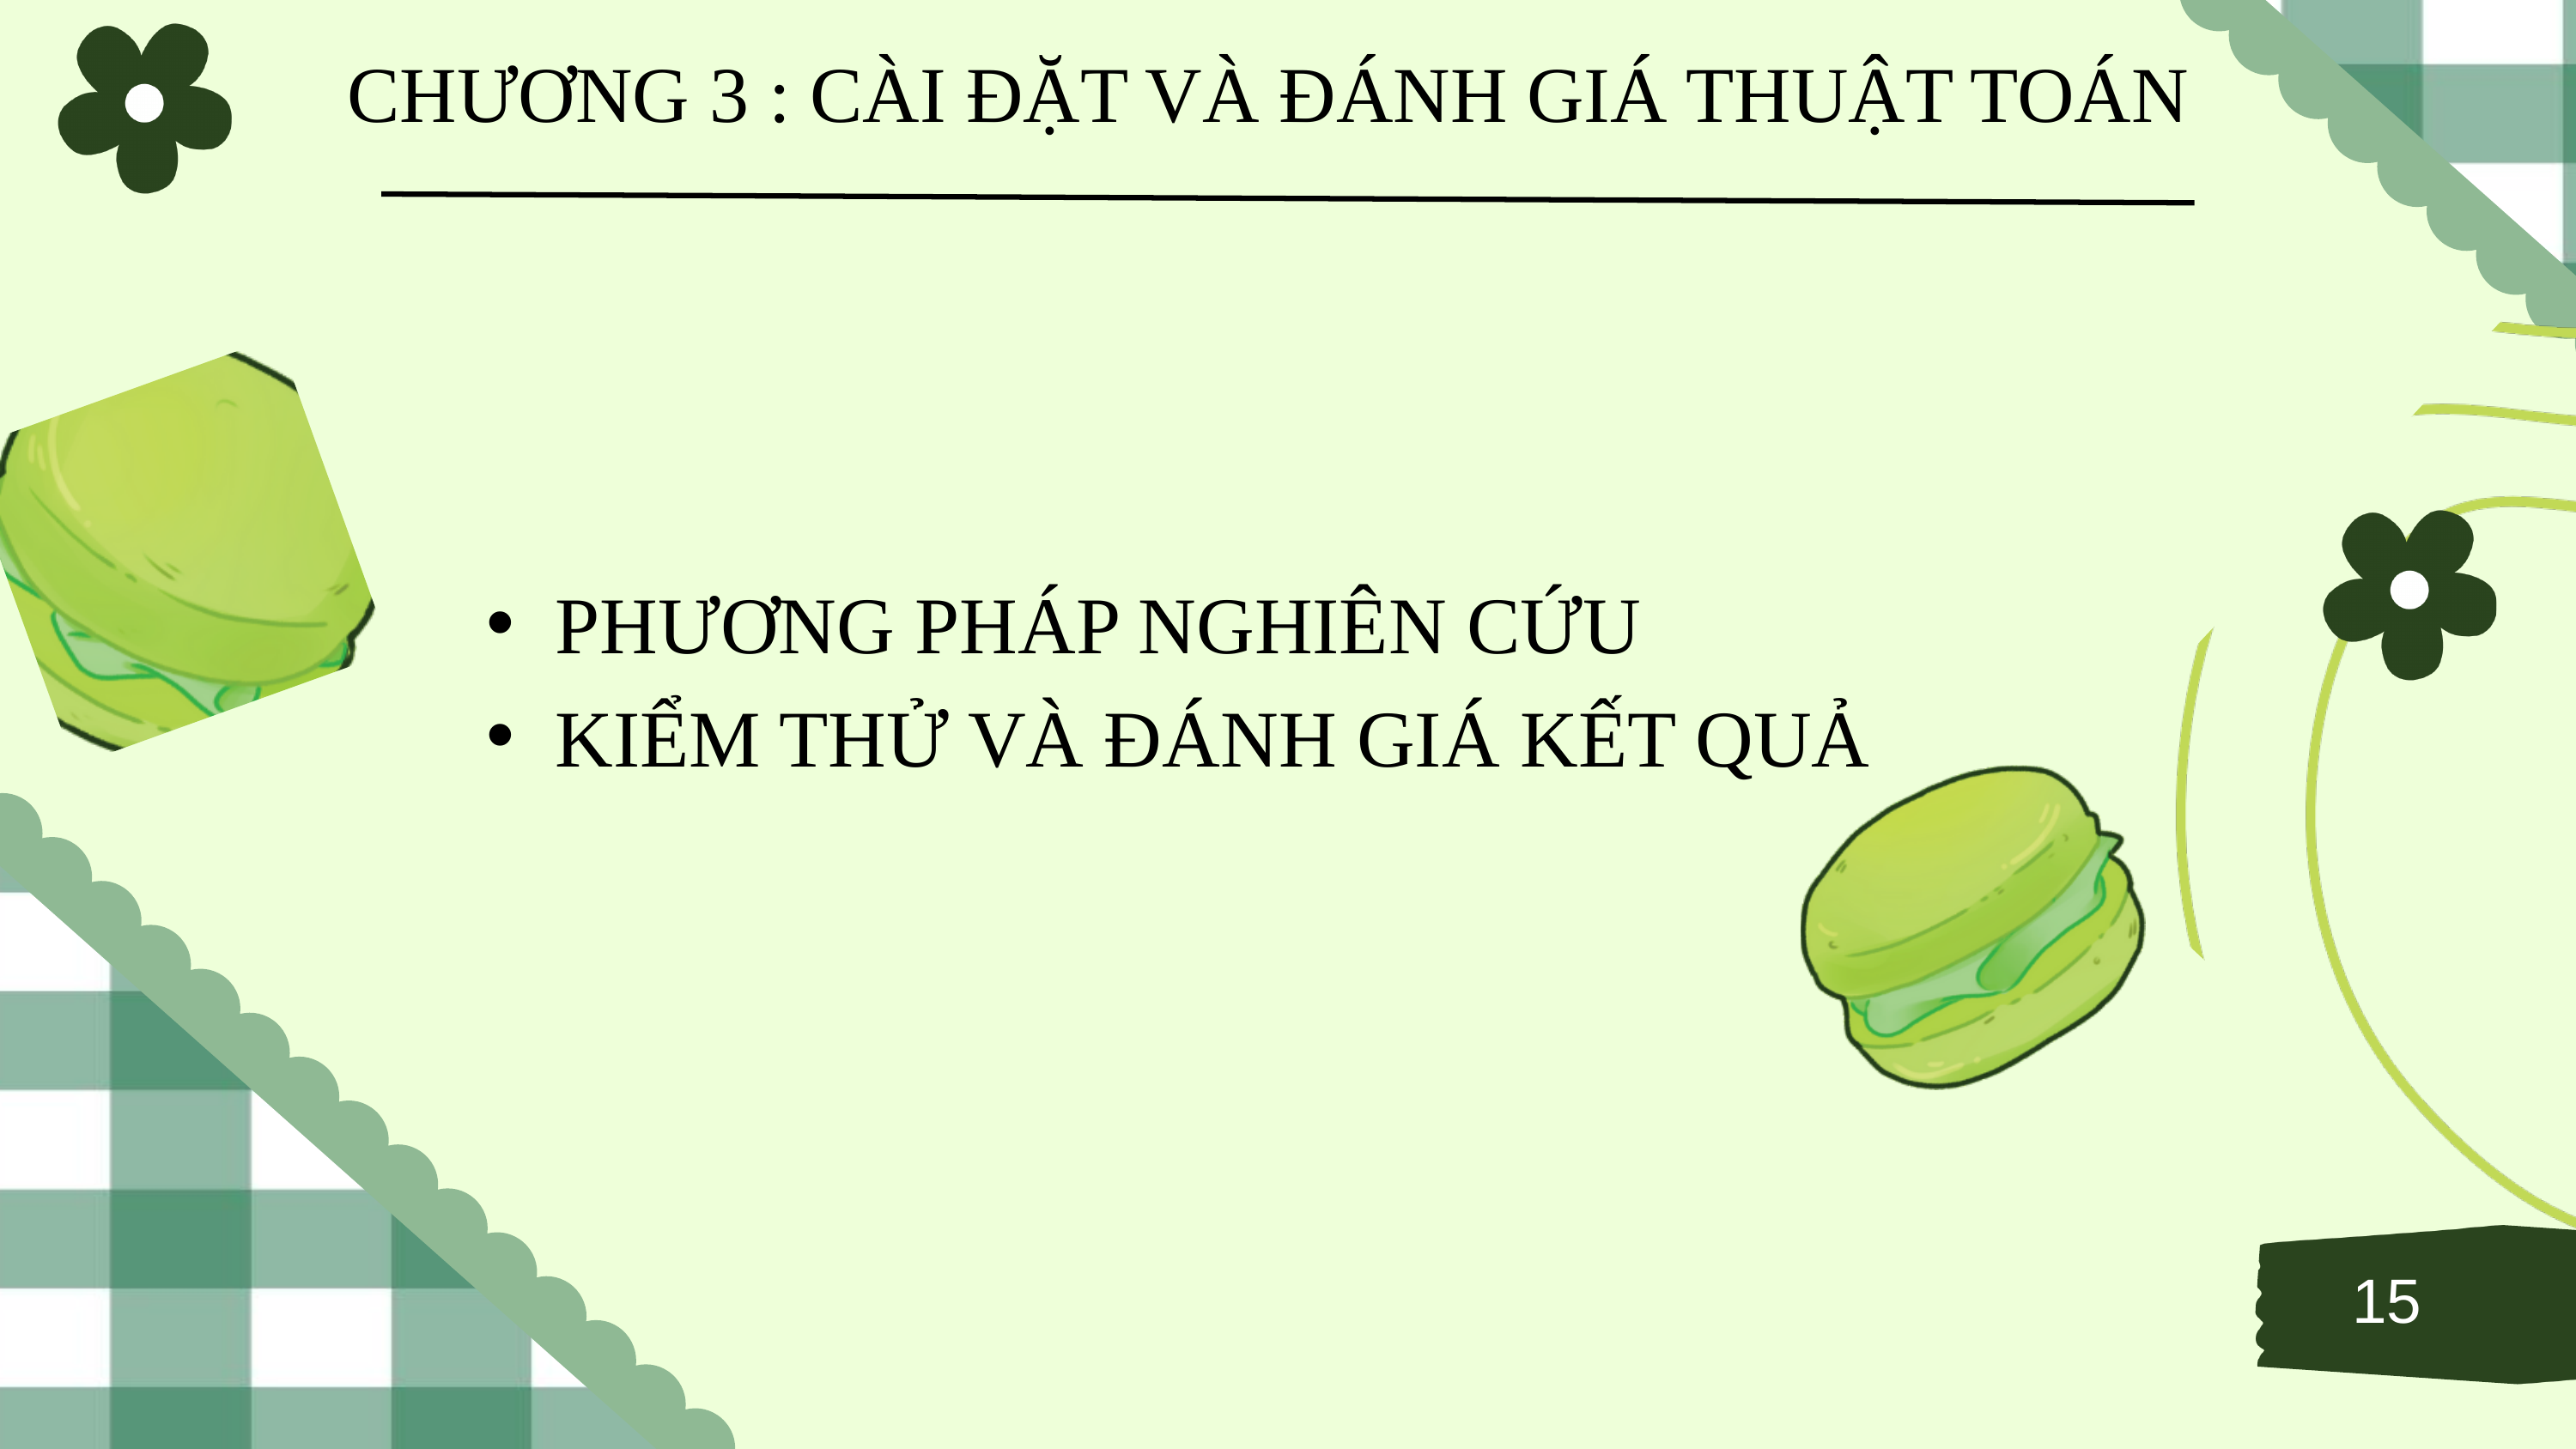

CHƯƠNG 3 : CÀI ĐẶT VÀ ĐÁNH GIÁ THUẬT TOÁN

PHƯƠNG PHÁP NGHIÊN CỨU
KIỂM THỬ VÀ ĐÁNH GIÁ KẾT QUẢ

15